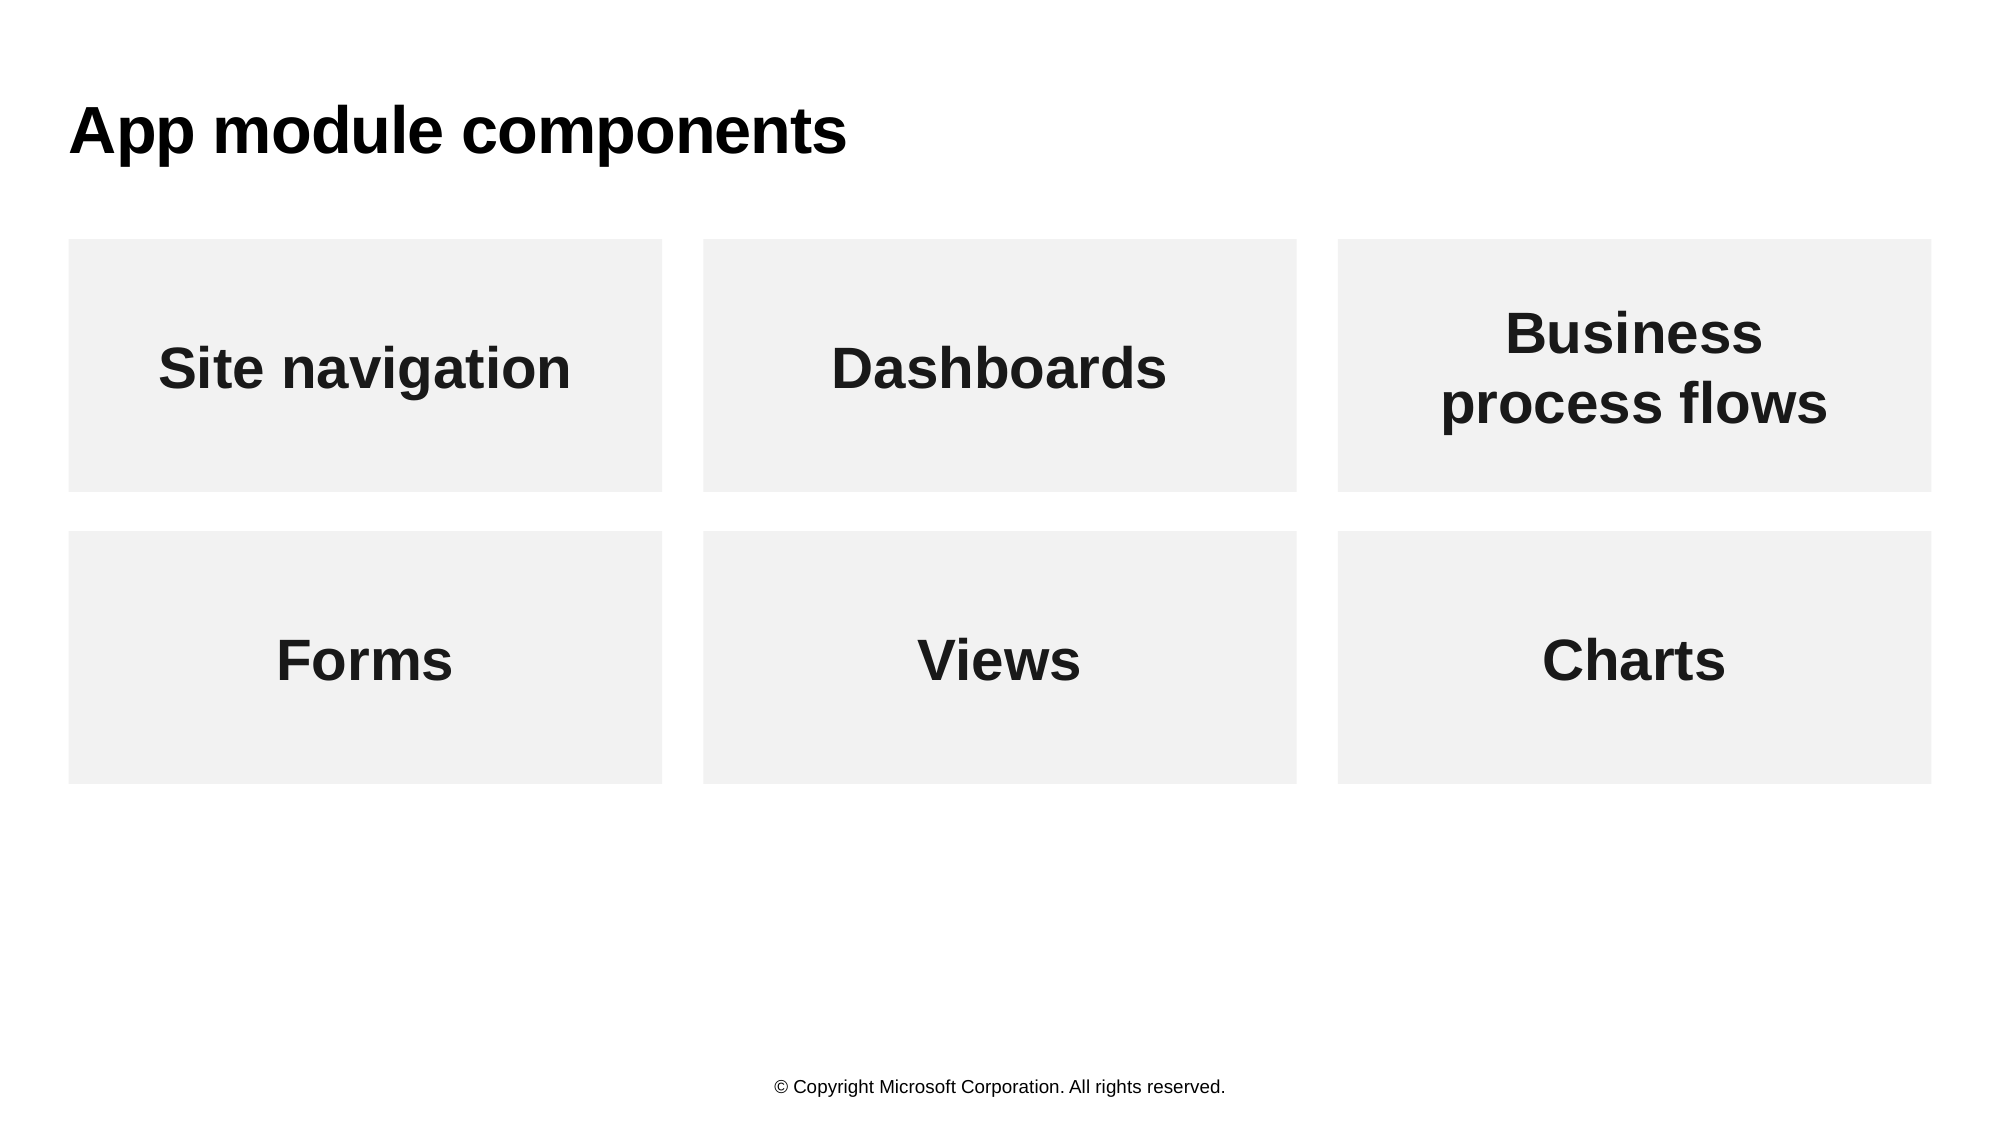

# App module components
Business
process flows
Site navigation
Dashboards
Forms
Views
Charts